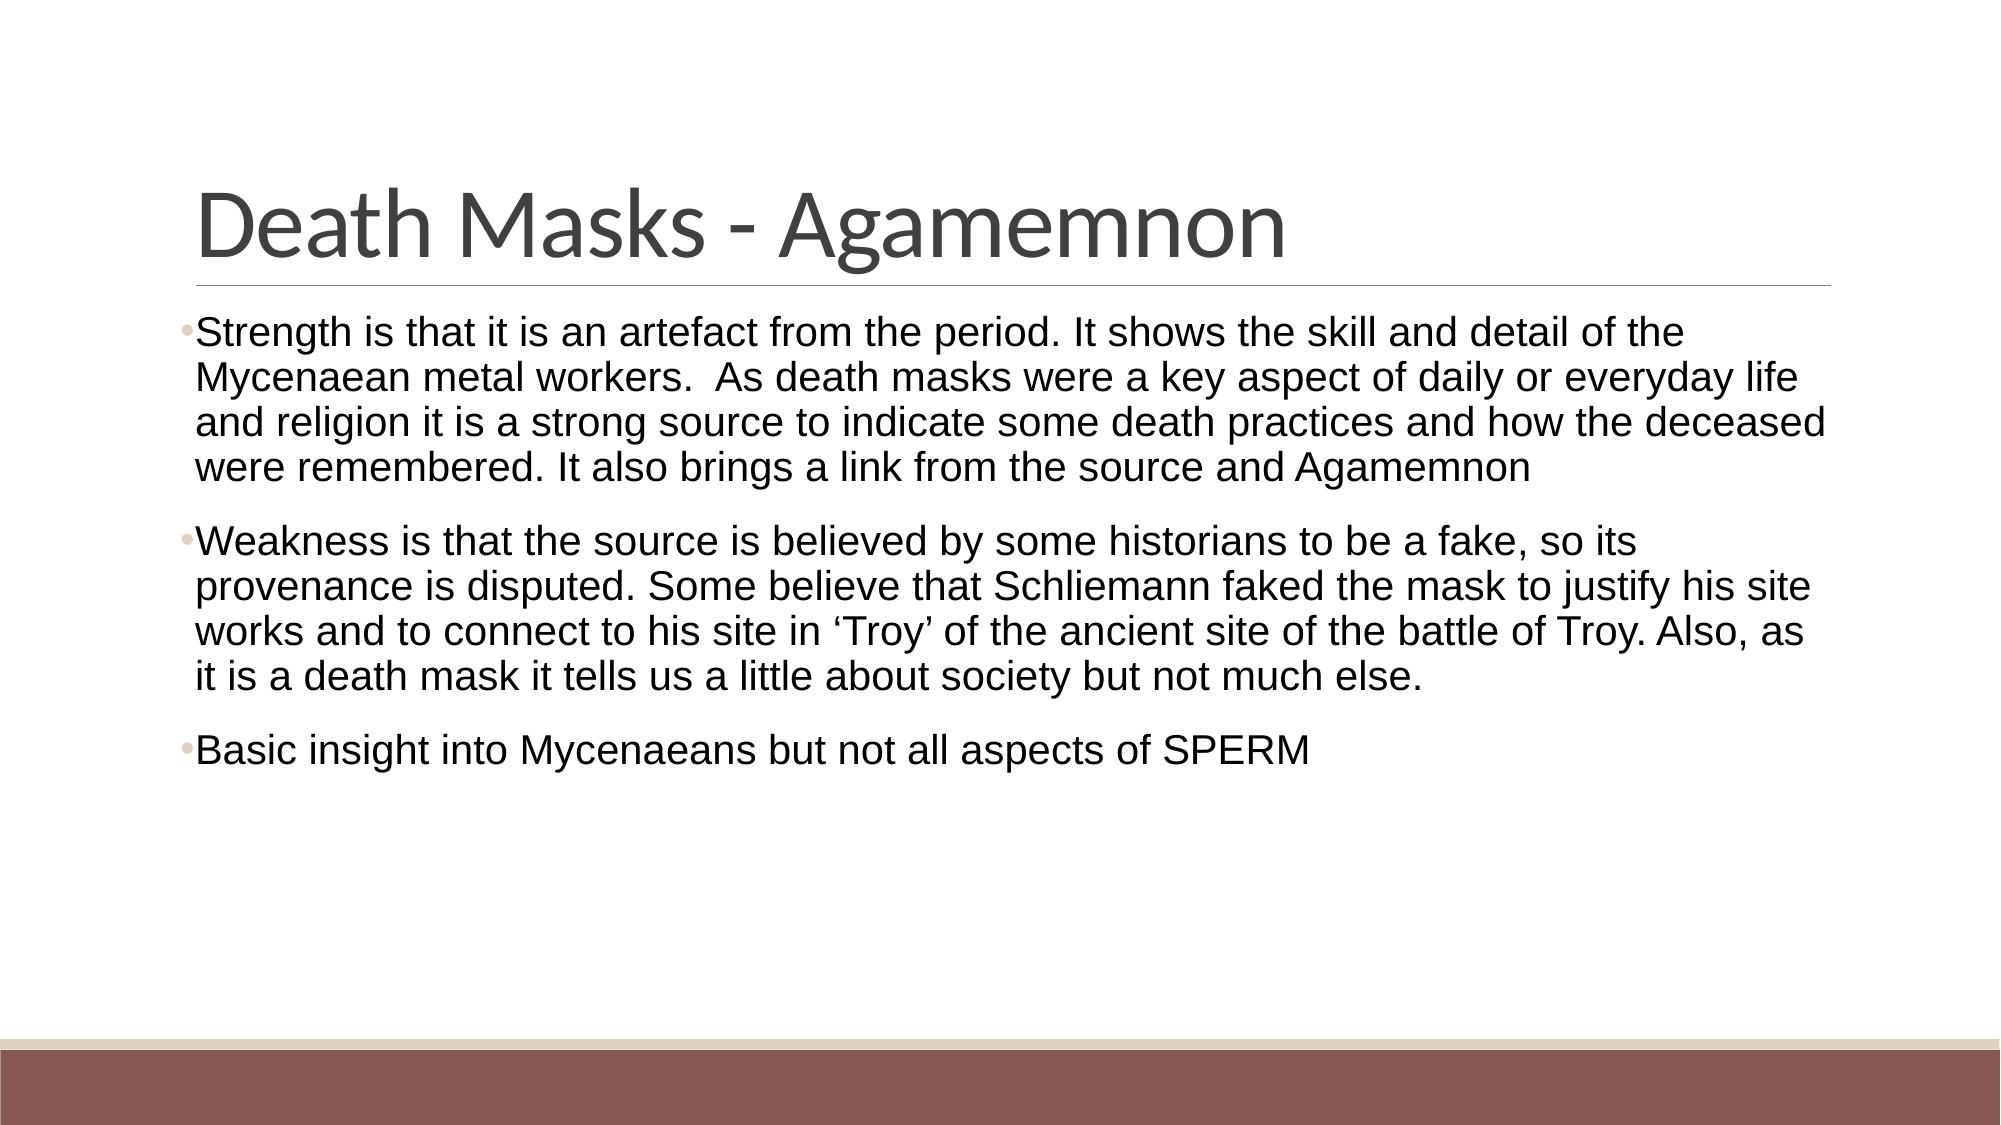

# Death Masks - Agamemnon
Strength is that it is an artefact from the period. It shows the skill and detail of the Mycenaean metal workers.  As death masks were a key aspect of daily or everyday life and religion it is a strong source to indicate some death practices and how the deceased were remembered. It also brings a link from the source and Agamemnon
Weakness is that the source is believed by some historians to be a fake, so its provenance is disputed. Some believe that Schliemann faked the mask to justify his site works and to connect to his site in ‘Troy’ of the ancient site of the battle of Troy. Also, as it is a death mask it tells us a little about society but not much else.
Basic insight into Mycenaeans but not all aspects of SPERM